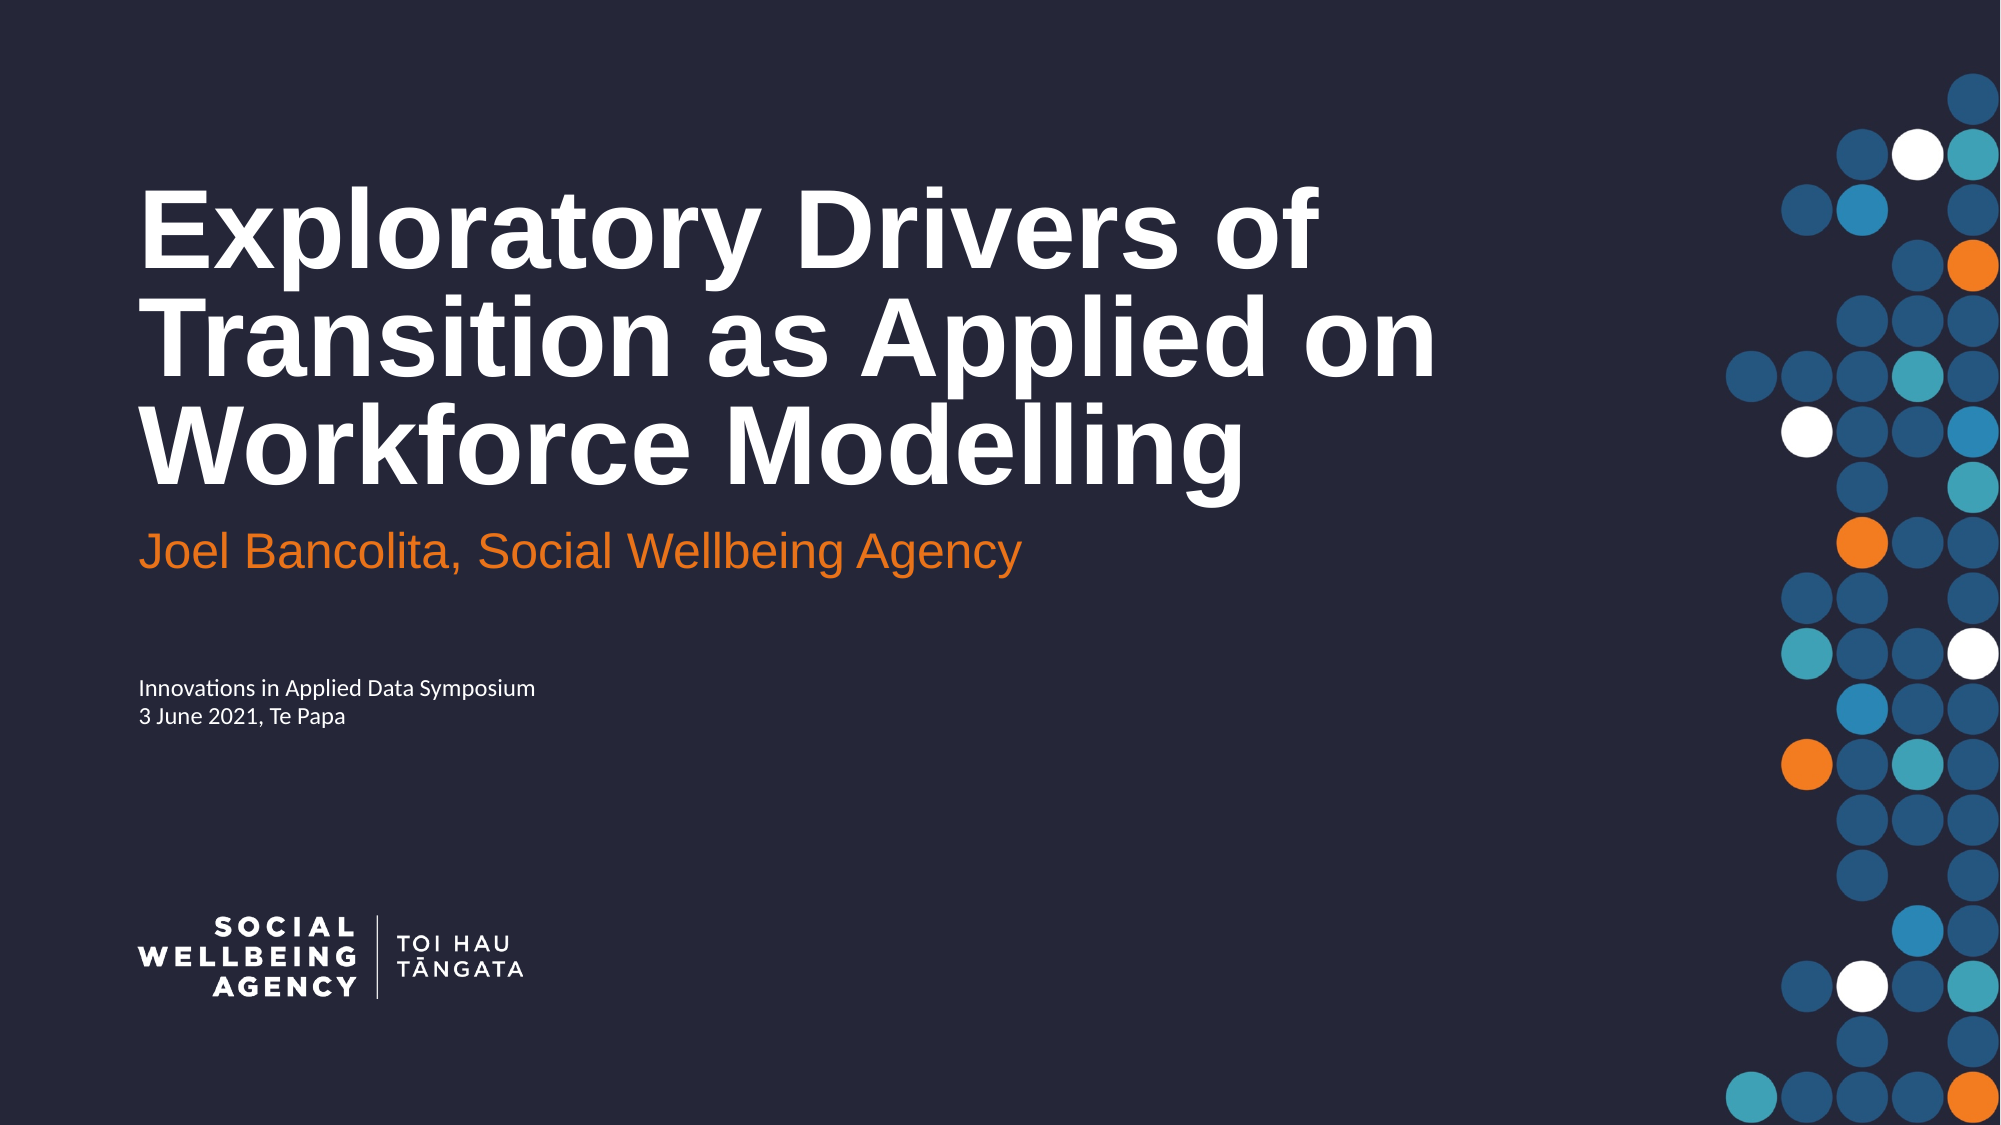

Exploratory Drivers of Transition as Applied on Workforce Modelling
Joel Bancolita, Social Wellbeing Agency
Innovations in Applied Data Symposium
3 June 2021, Te Papa